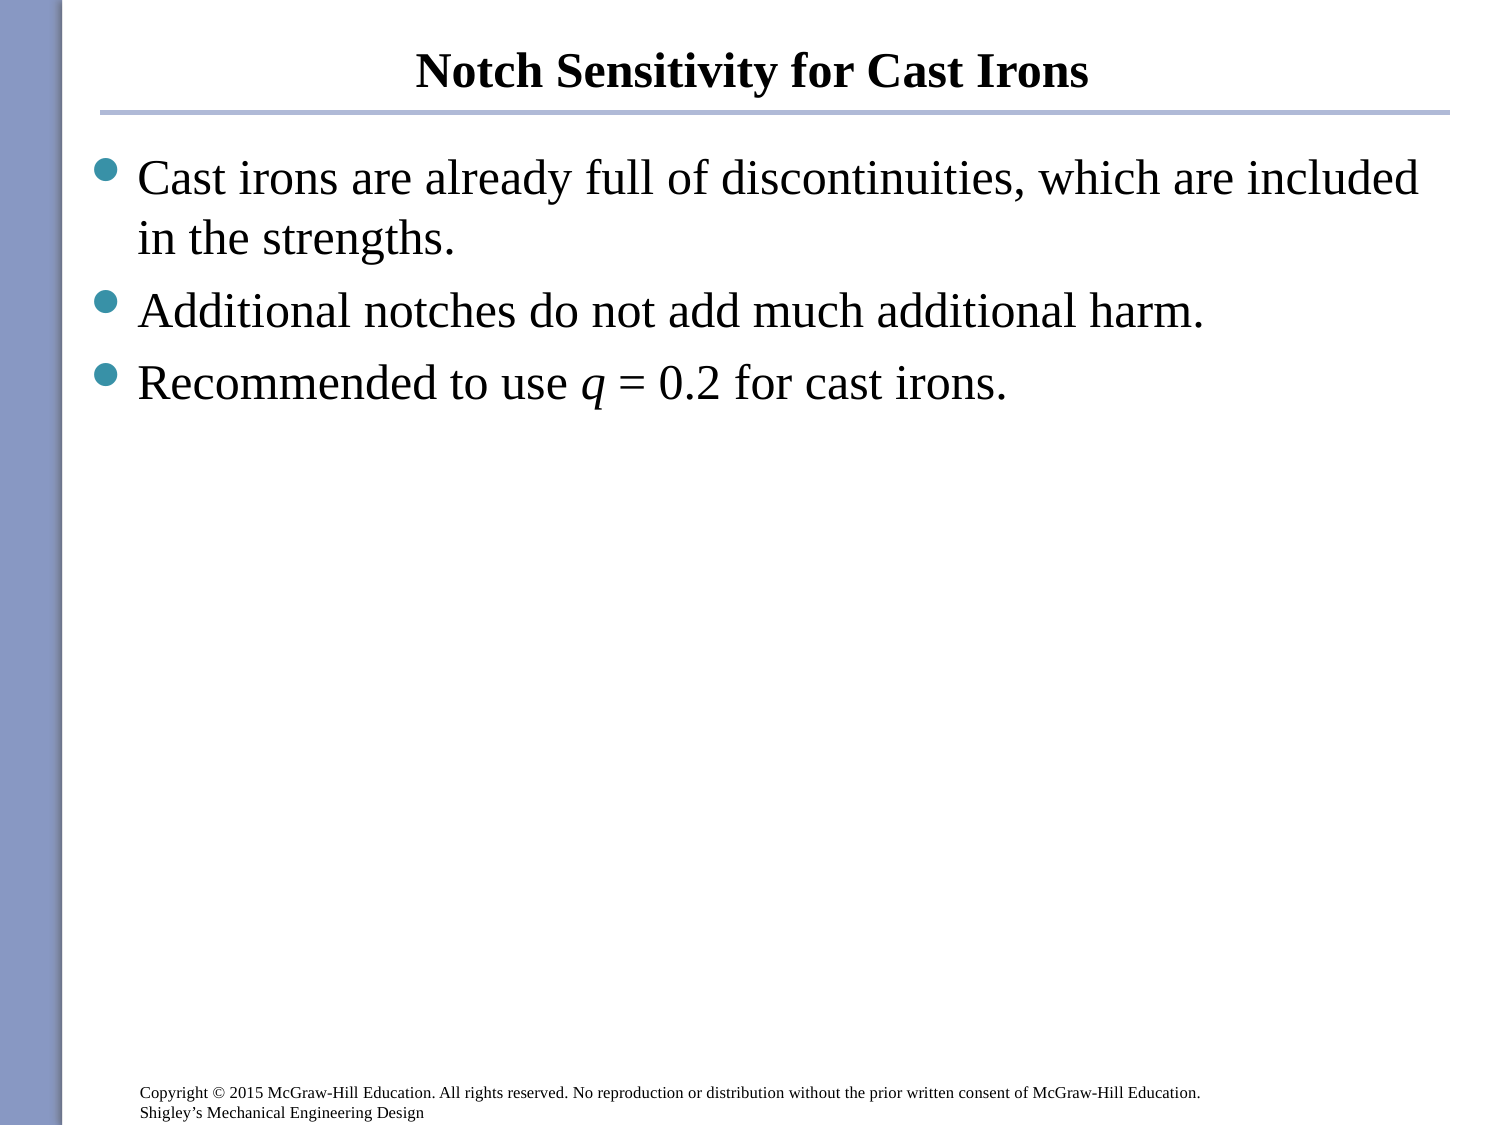

# Notch Sensitivity for Cast Irons
Cast irons are already full of discontinuities, which are included in the strengths.
Additional notches do not add much additional harm.
Recommended to use q = 0.2 for cast irons.